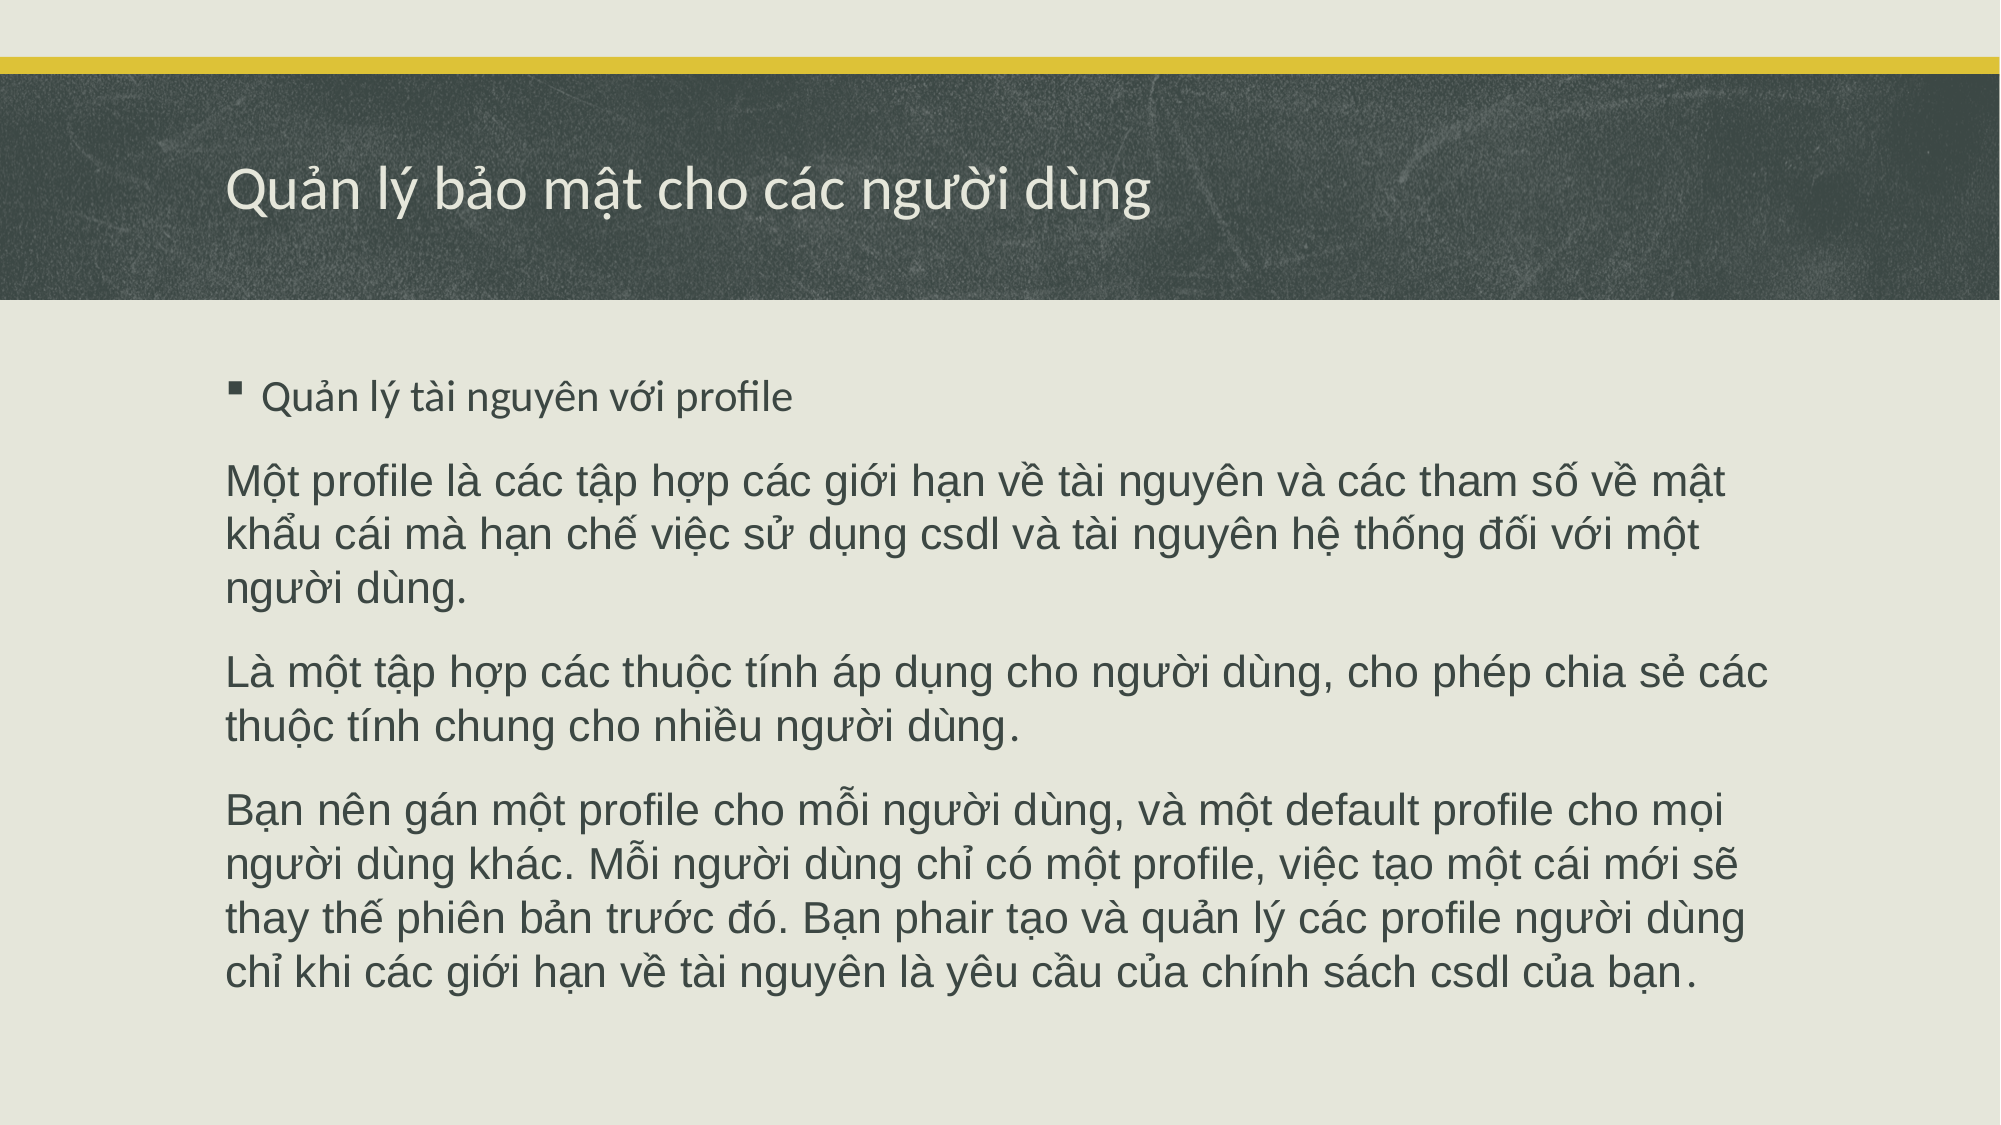

# Quản lý bảo mật cho các người dùng
Quản lý tài nguyên với profile
Một profile là các tập hợp các giới hạn về tài nguyên và các tham số về mật khẩu cái mà hạn chế việc sử dụng csdl và tài nguyên hệ thống đối với một người dùng.
Là một tập hợp các thuộc tính áp dụng cho người dùng, cho phép chia sẻ các thuộc tính chung cho nhiều người dùng.
Bạn nên gán một profile cho mỗi người dùng, và một default profile cho mọi người dùng khác. Mỗi người dùng chỉ có một profile, việc tạo một cái mới sẽ thay thế phiên bản trước đó. Bạn phair tạo và quản lý các profile người dùng chỉ khi các giới hạn về tài nguyên là yêu cầu của chính sách csdl của bạn.